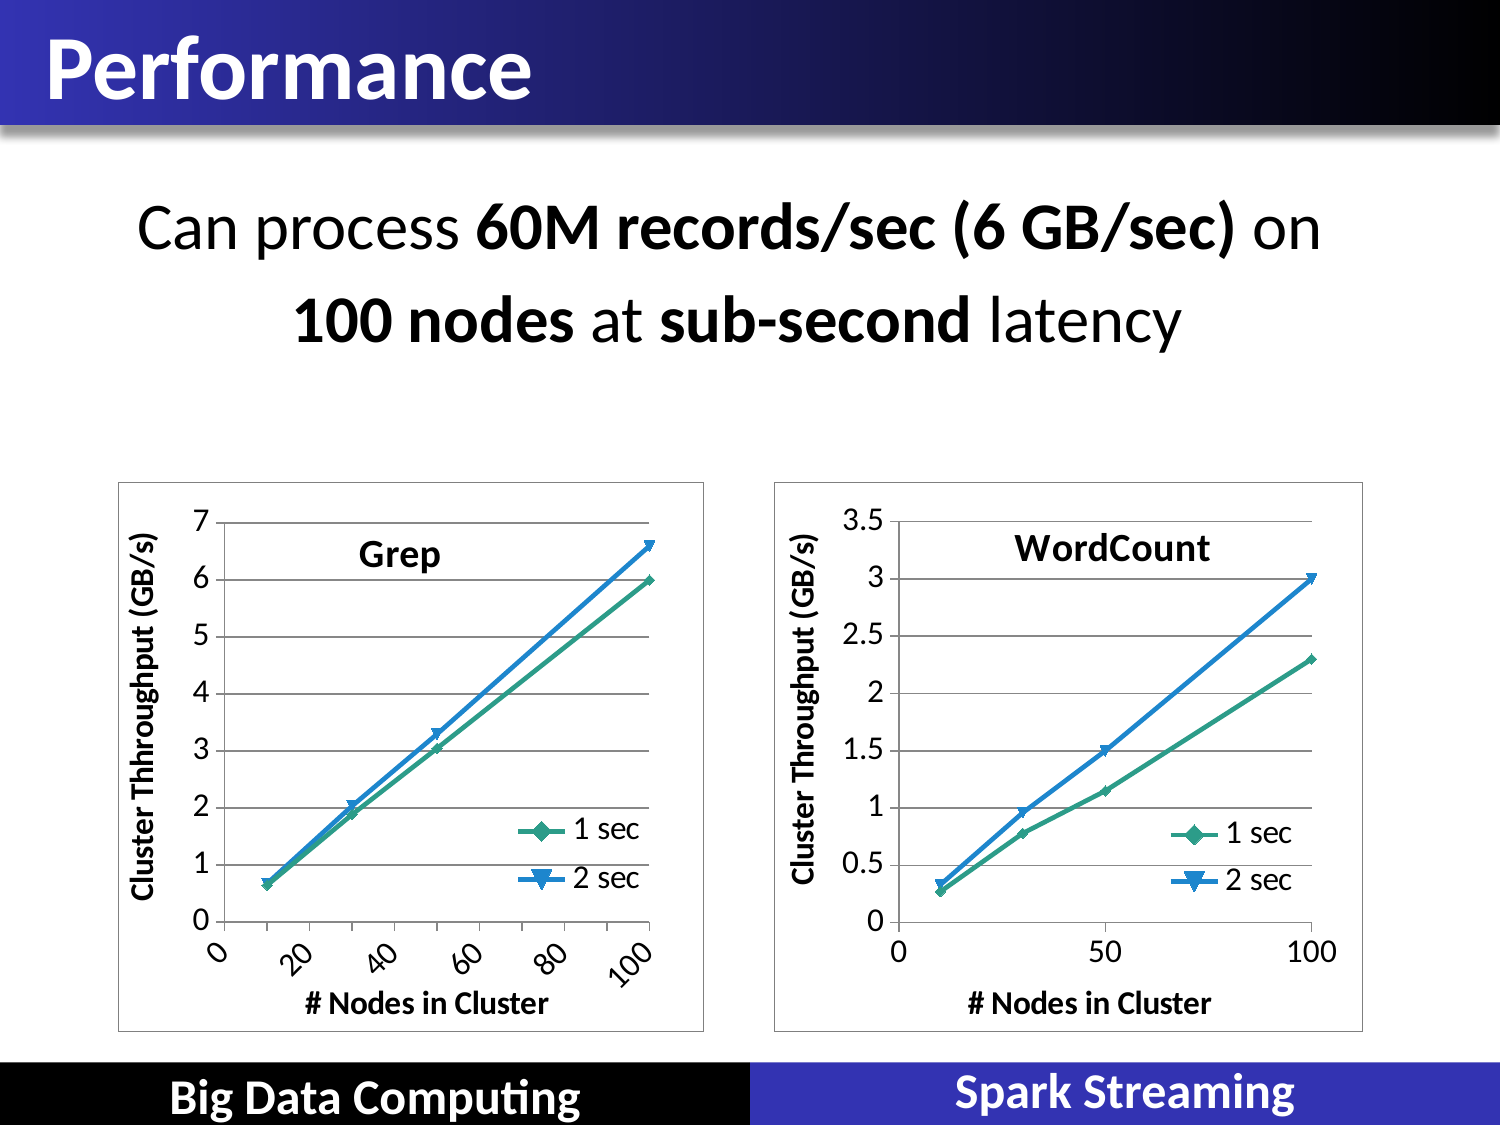

# Performance
Can process 60M records/sec (6 GB/sec) on
100 nodes at sub-second latency

### Chart: Grep

| Category |  |  |
|---|---|---|

### Chart: WordCount

| Category |  |  |
|---|---|---|
Spark Streaming
Big Data Computing